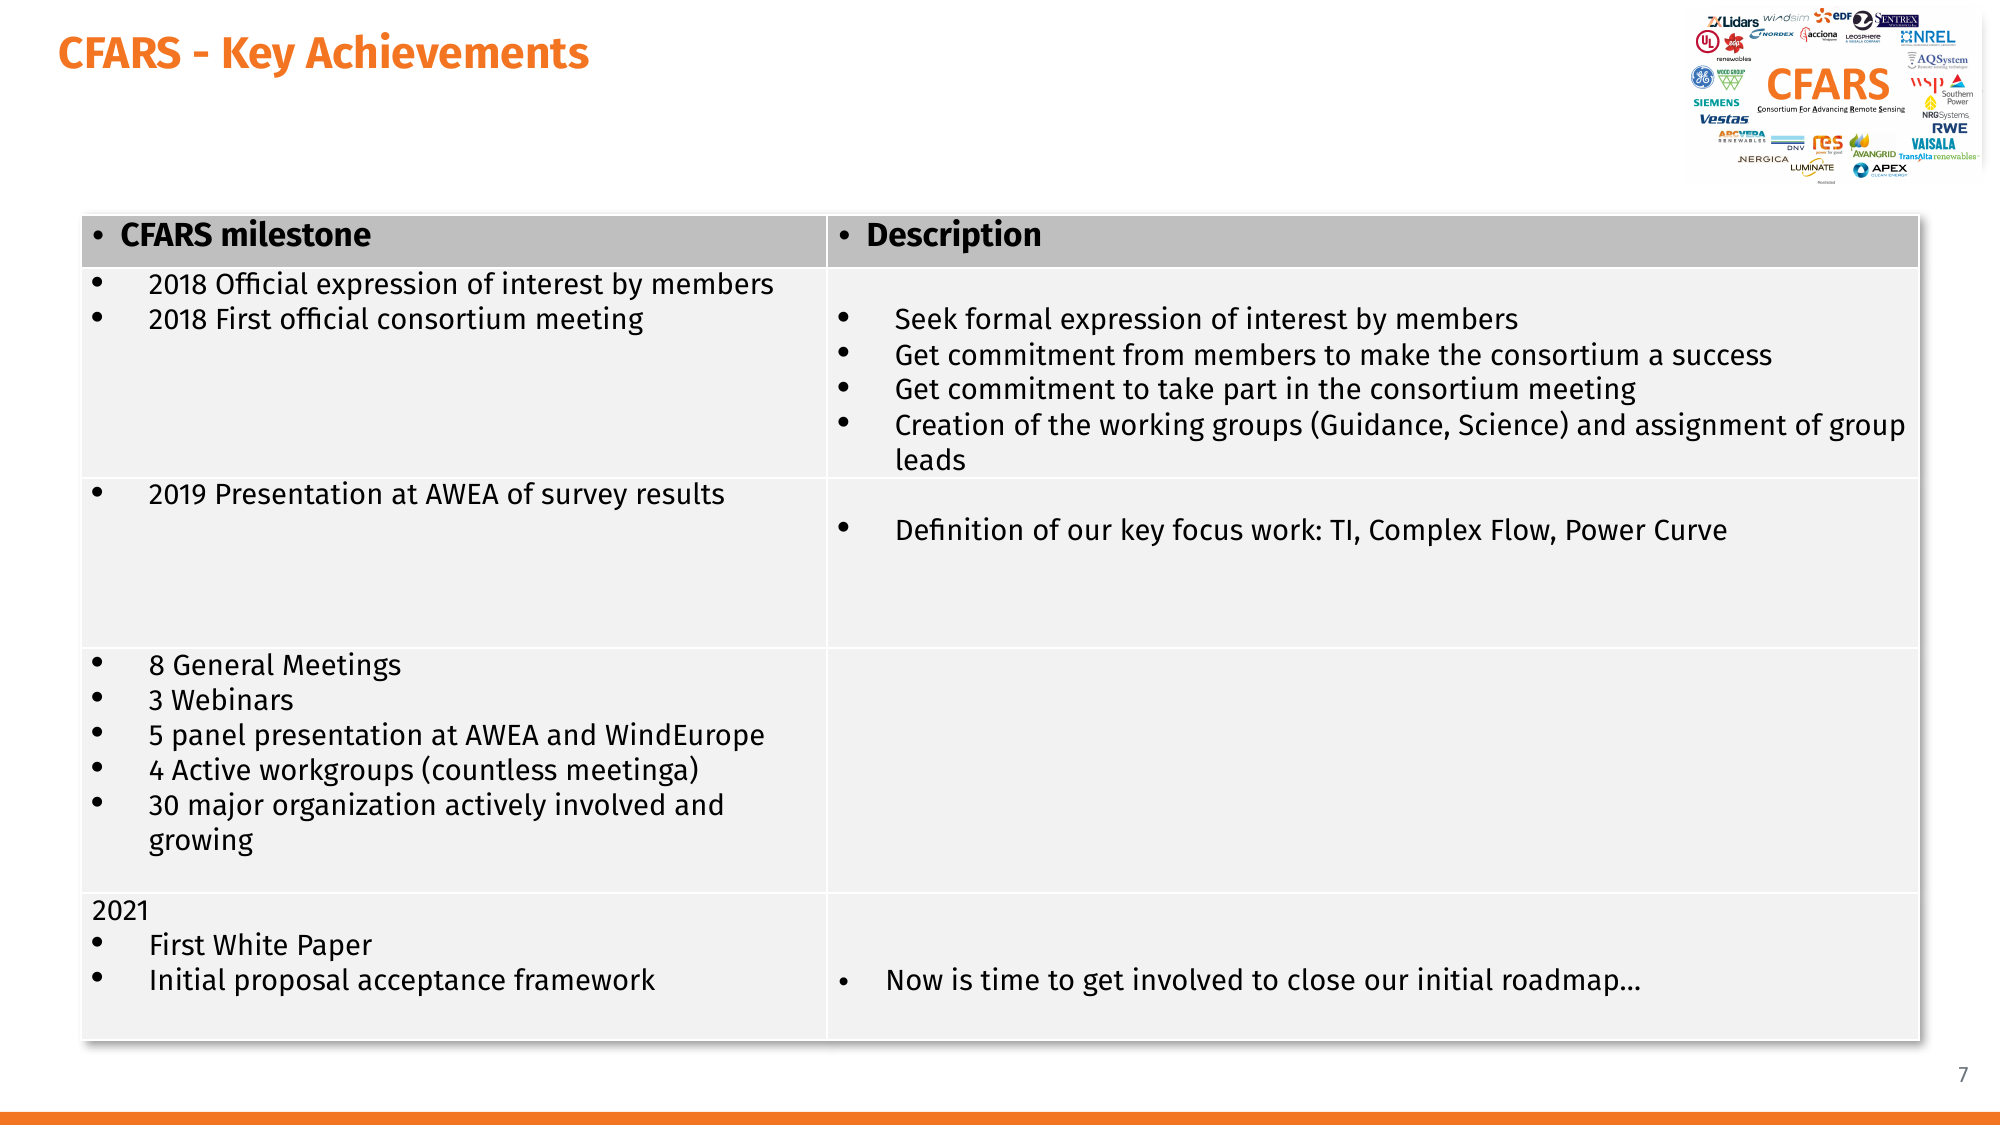

# CFARS - Key Achievements
| CFARS milestone | Description |
| --- | --- |
| 2018 Official expression of interest by members 2018 First official consortium meeting | Seek formal expression of interest by members Get commitment from members to make the consortium a success Get commitment to take part in the consortium meeting Creation of the working groups (Guidance, Science) and assignment of group leads |
| 2019 Presentation at AWEA of survey results | Definition of our key focus work: TI, Complex Flow, Power Curve |
| 8 General Meetings 3 Webinars 5 panel presentation at AWEA and WindEurope 4 Active workgroups (countless meetinga) 30 major organization actively involved and growing |  |
| 2021 First White Paper Initial proposal acceptance framework | Now is time to get involved to close our initial roadmap… |
7